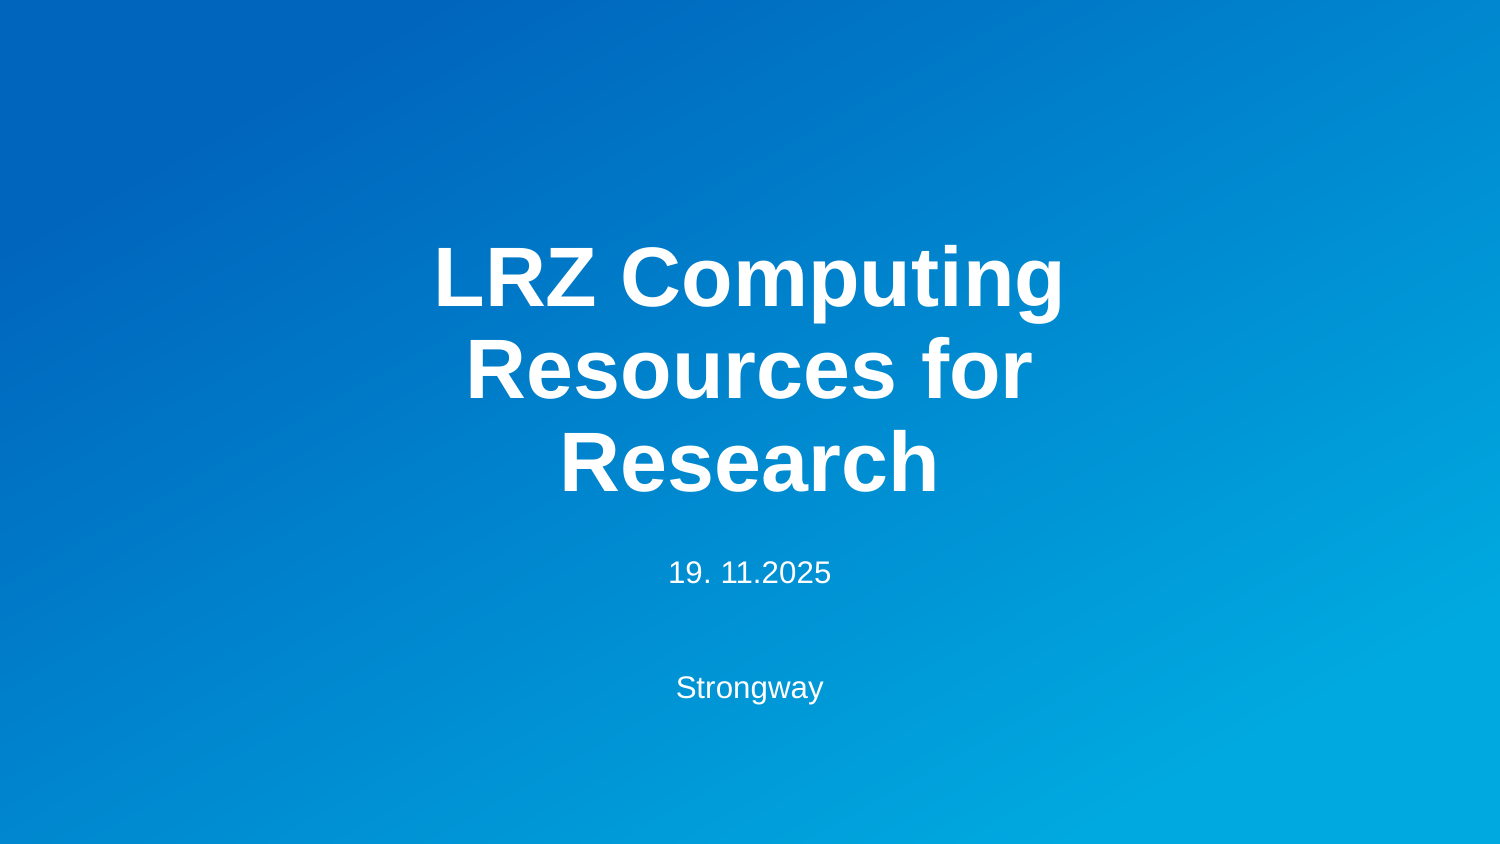

LRZ Computing Resources for Research
19. 11.2025
Strongway